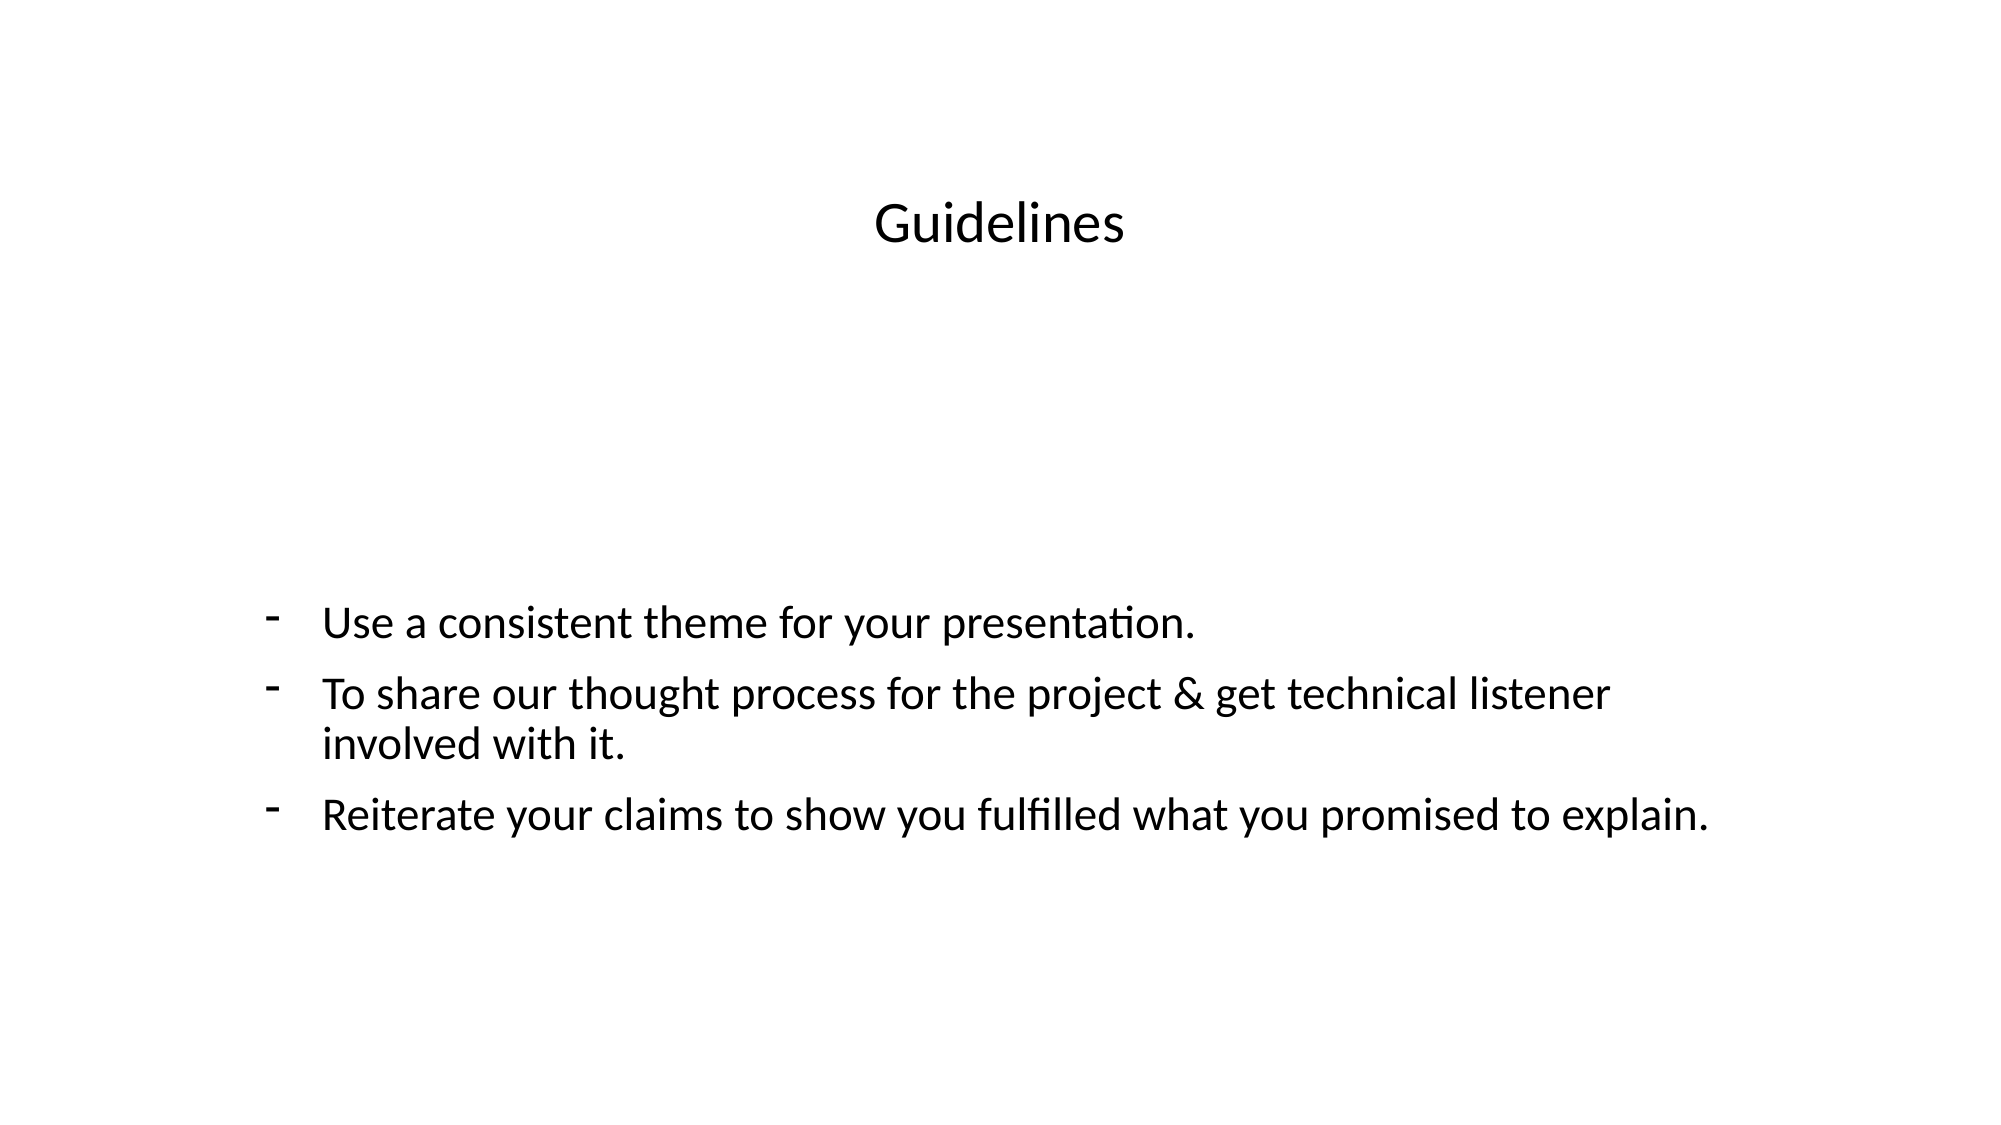

# Guidelines
Use a consistent theme for your presentation.
To share our thought process for the project & get technical listener involved with it.
Reiterate your claims to show you fulfilled what you promised to explain.